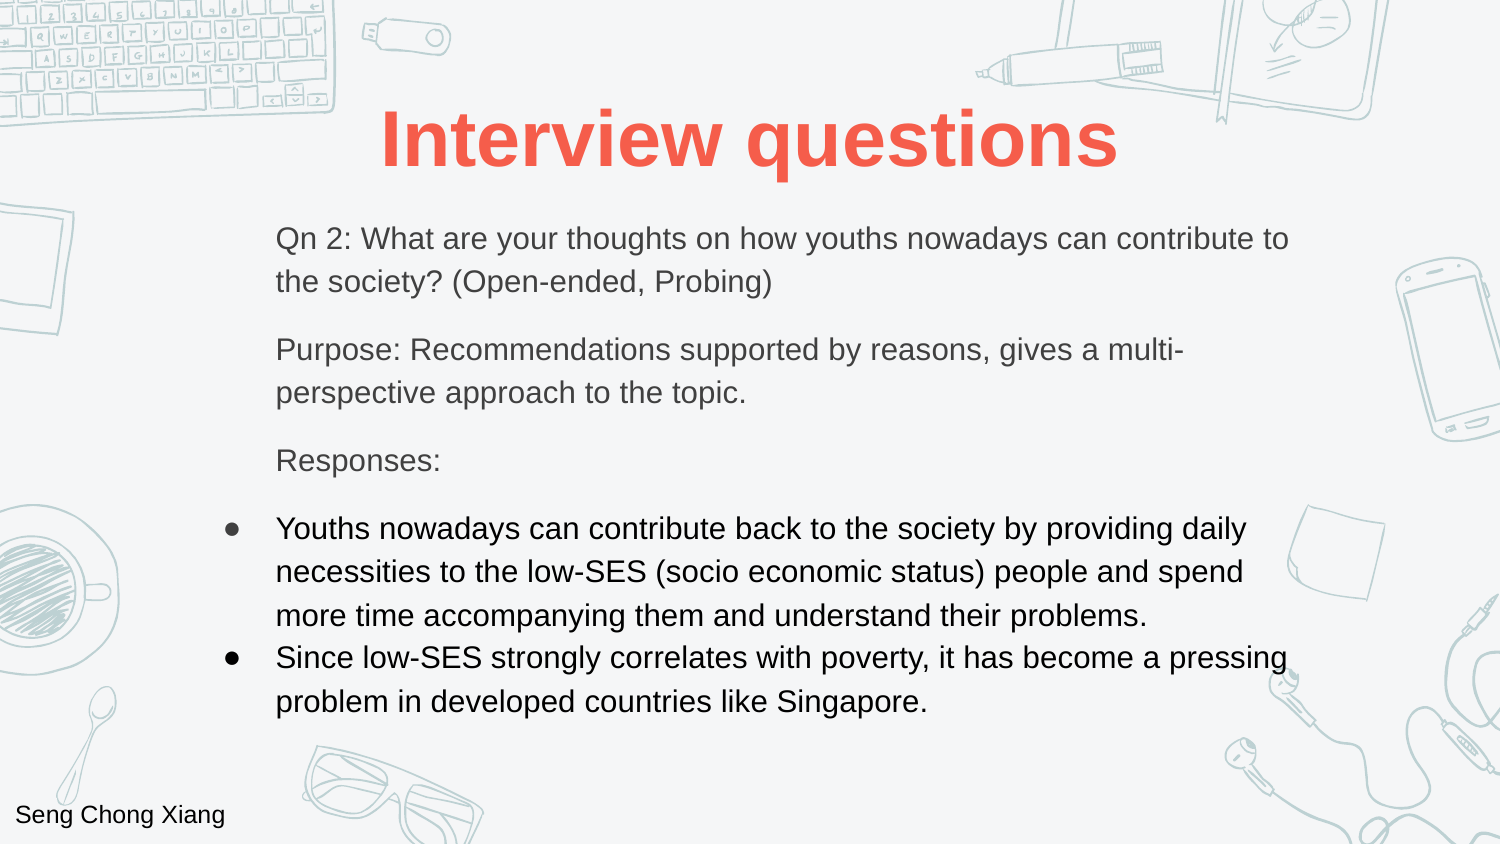

# Interview questions
Qn 2: What are your thoughts on how youths nowadays can contribute to the society? (Open-ended, Probing)
Purpose: Recommendations supported by reasons, gives a multi-perspective approach to the topic.
Responses:
Youths nowadays can contribute back to the society by providing daily necessities to the low-SES (socio economic status) people and spend more time accompanying them and understand their problems.
Since low-SES strongly correlates with poverty, it has become a pressing problem in developed countries like Singapore.
Seng Chong Xiang